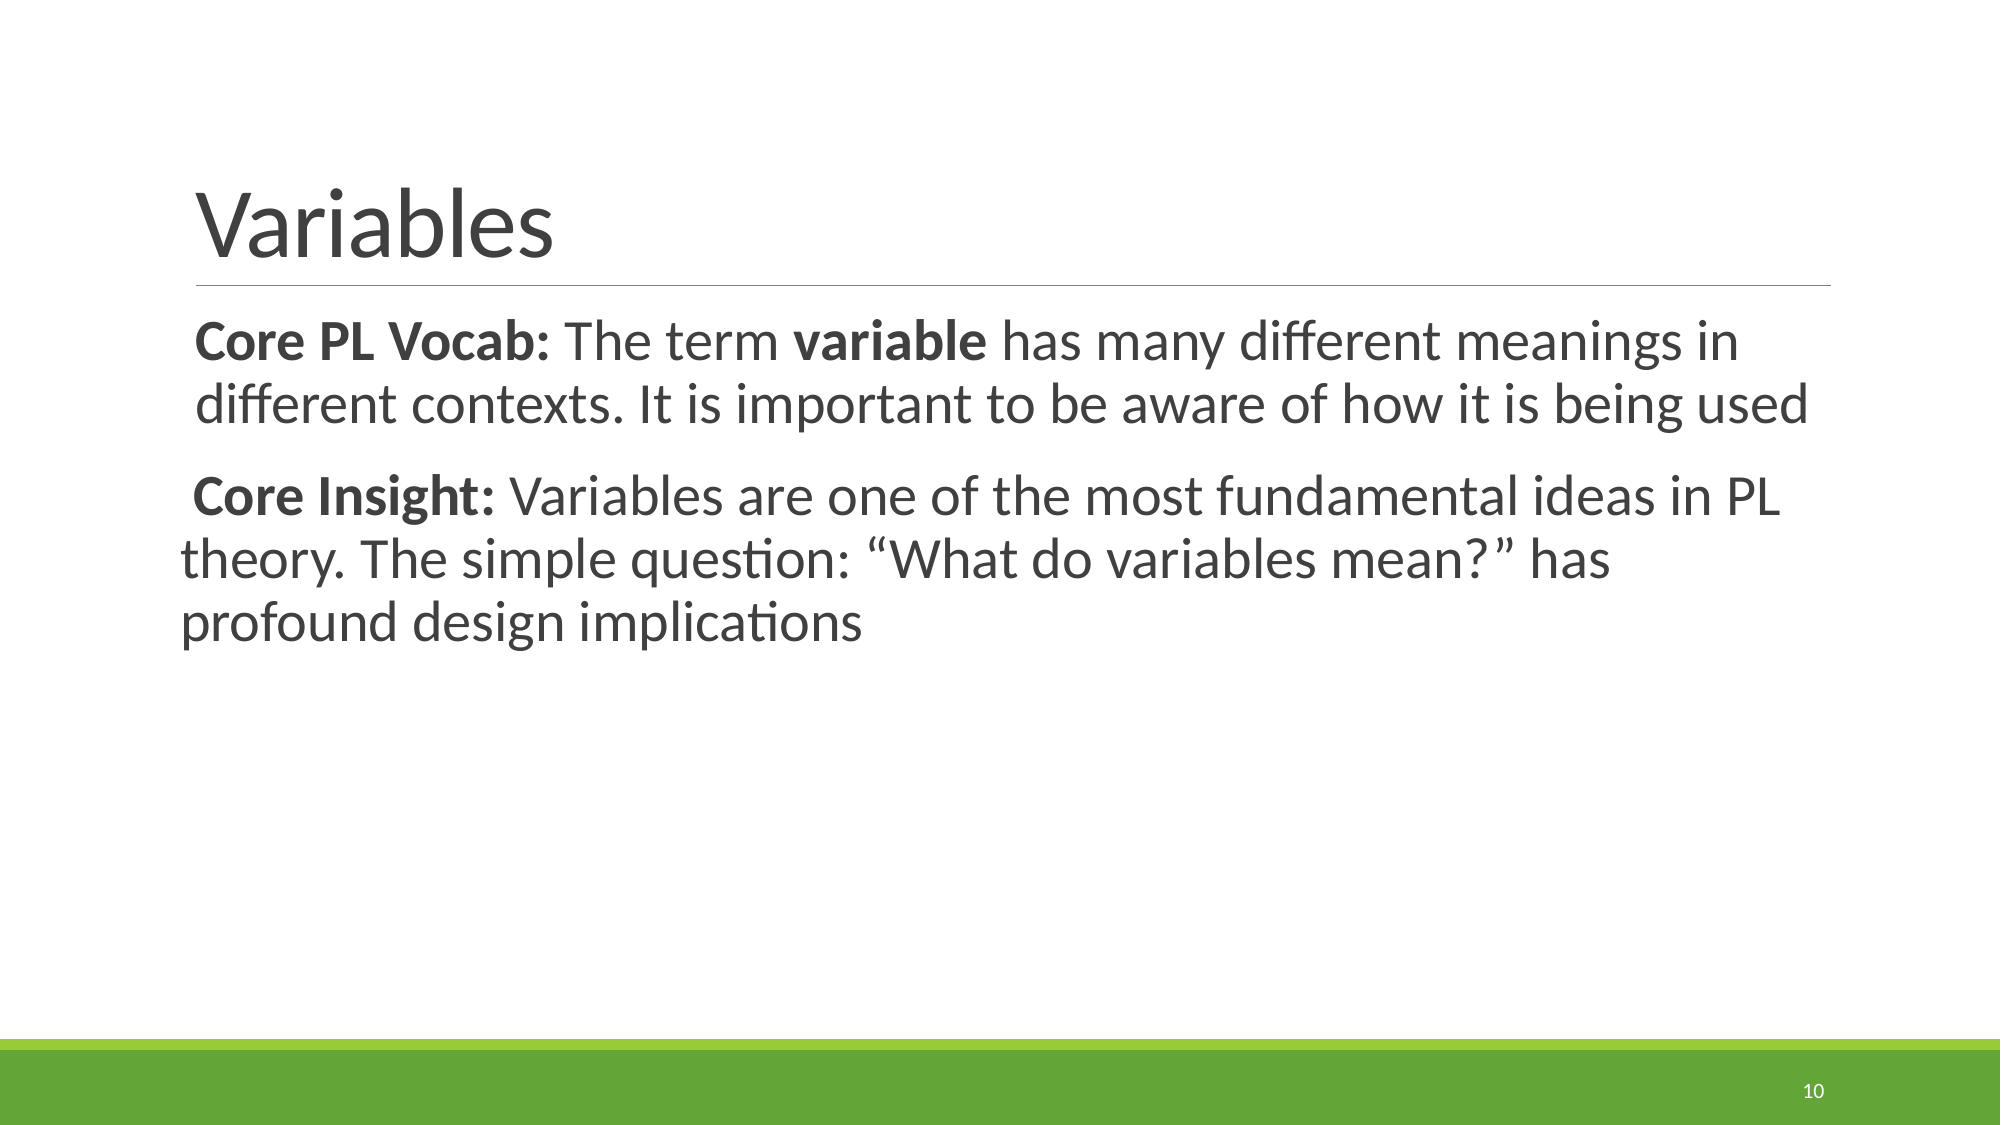

# Variables
Core PL Vocab: The term variable has many different meanings in different contexts. It is important to be aware of how it is being used
 Core Insight: Variables are one of the most fundamental ideas in PL theory. The simple question: “What do variables mean?” has profound design implications
10